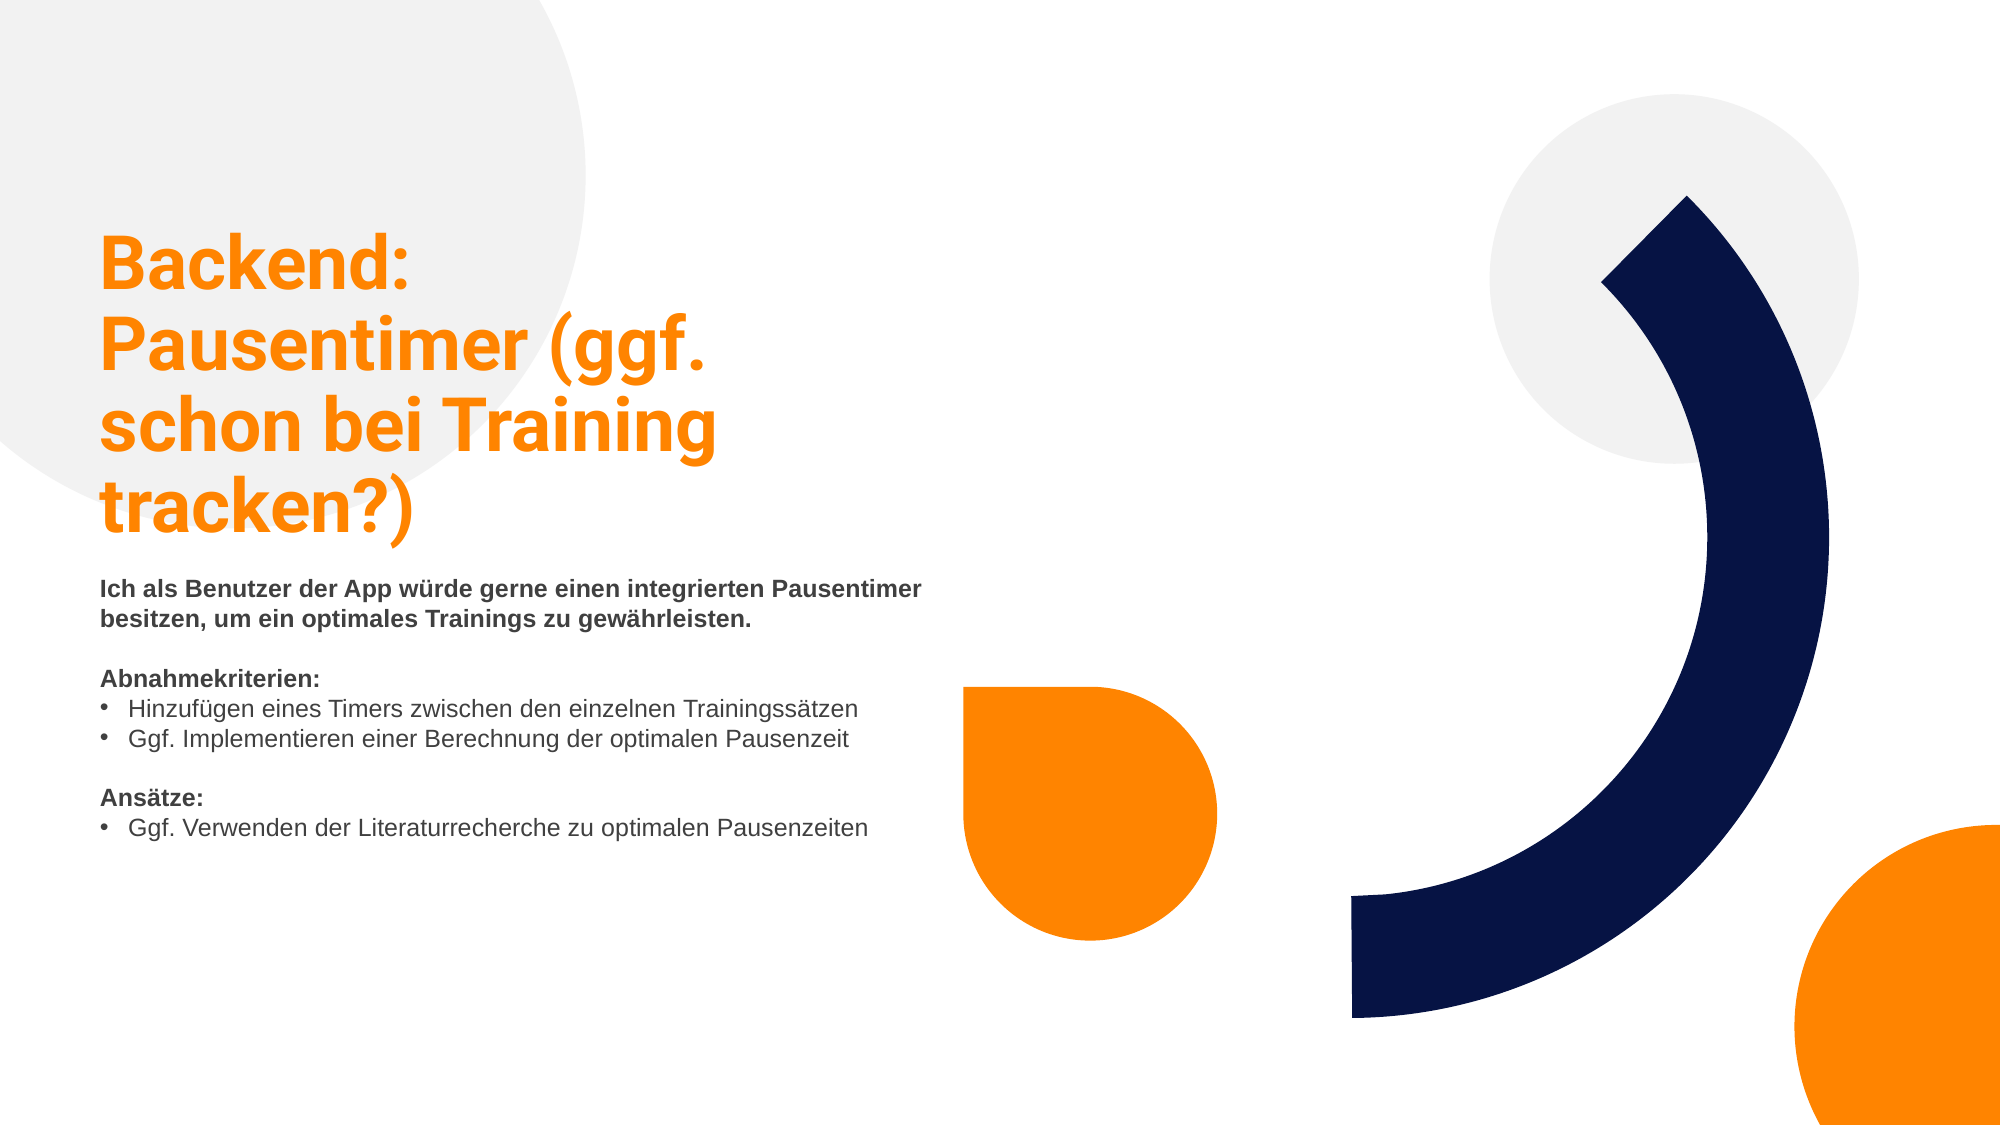

Backend: Pausentimer (ggf. schon bei Training tracken?)
Ich als Benutzer der App würde gerne einen integrierten Pausentimer besitzen, um ein optimales Trainings zu gewährleisten.

Abnahmekriterien:
Hinzufügen eines Timers zwischen den einzelnen Trainingssätzen
Ggf. Implementieren einer Berechnung der optimalen Pausenzeit

Ansätze:
Ggf. Verwenden der Literaturrecherche zu optimalen Pausenzeiten